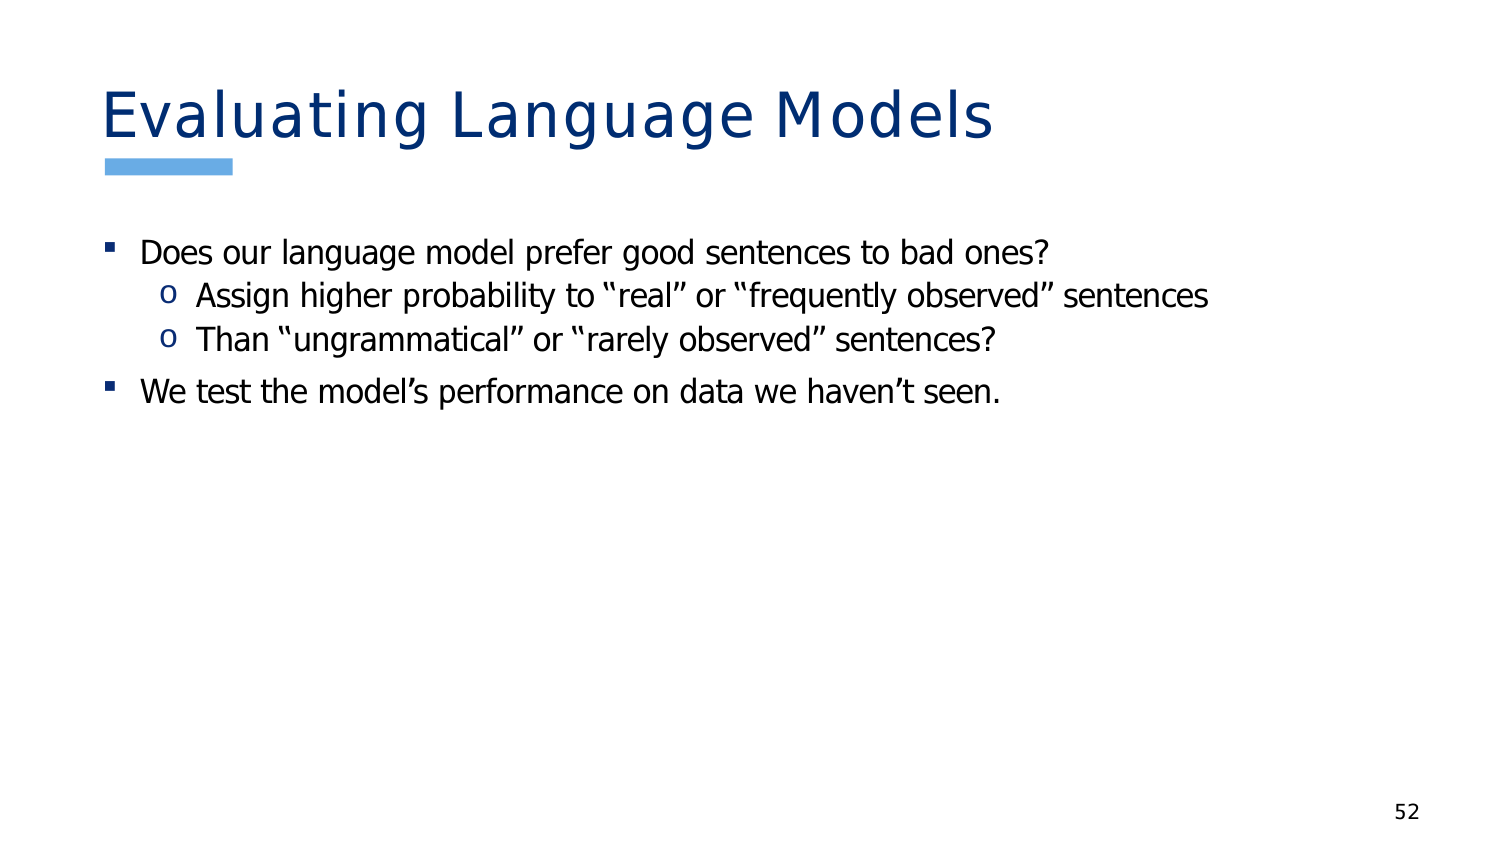

# Evaluating Language Models
Does our language model prefer good sentences to bad ones?
Assign higher probability to “real” or “frequently observed” sentences
Than “ungrammatical” or “rarely observed” sentences?
We test the model’s performance on data we haven’t seen.